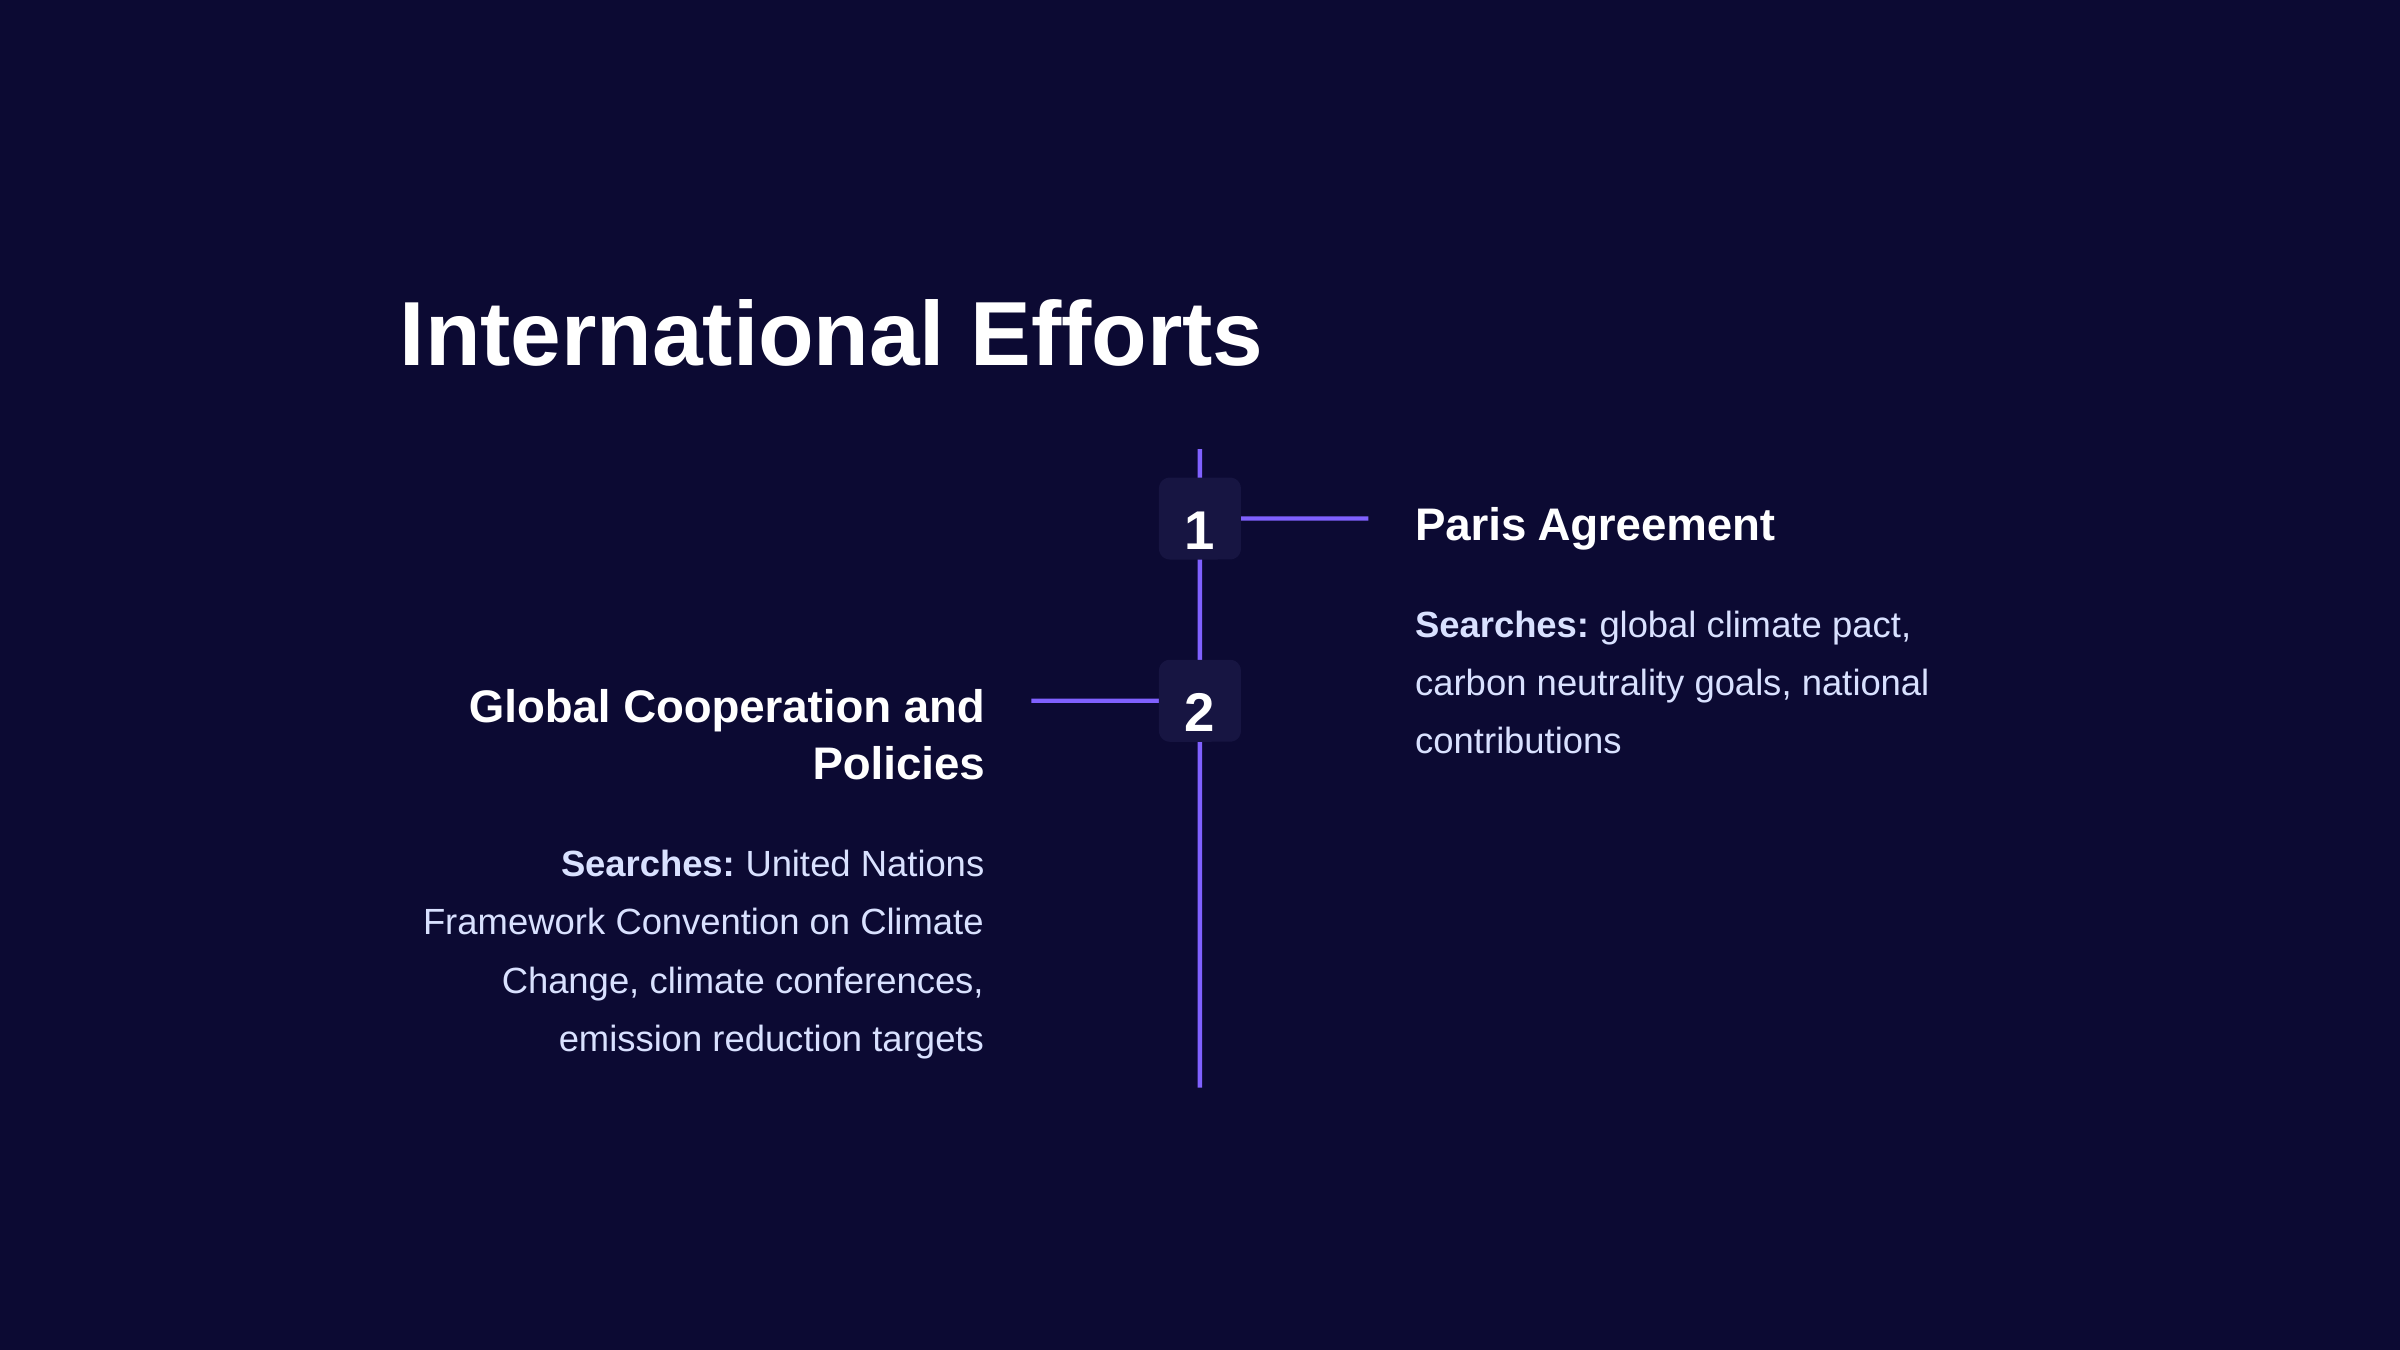

International Efforts

1
Paris Agreement

Searches: global climate pact, carbon neutrality goals, national contributions

2
Global Cooperation and Policies

Searches: United Nations Framework Convention on Climate Change, climate conferences, emission reduction targets